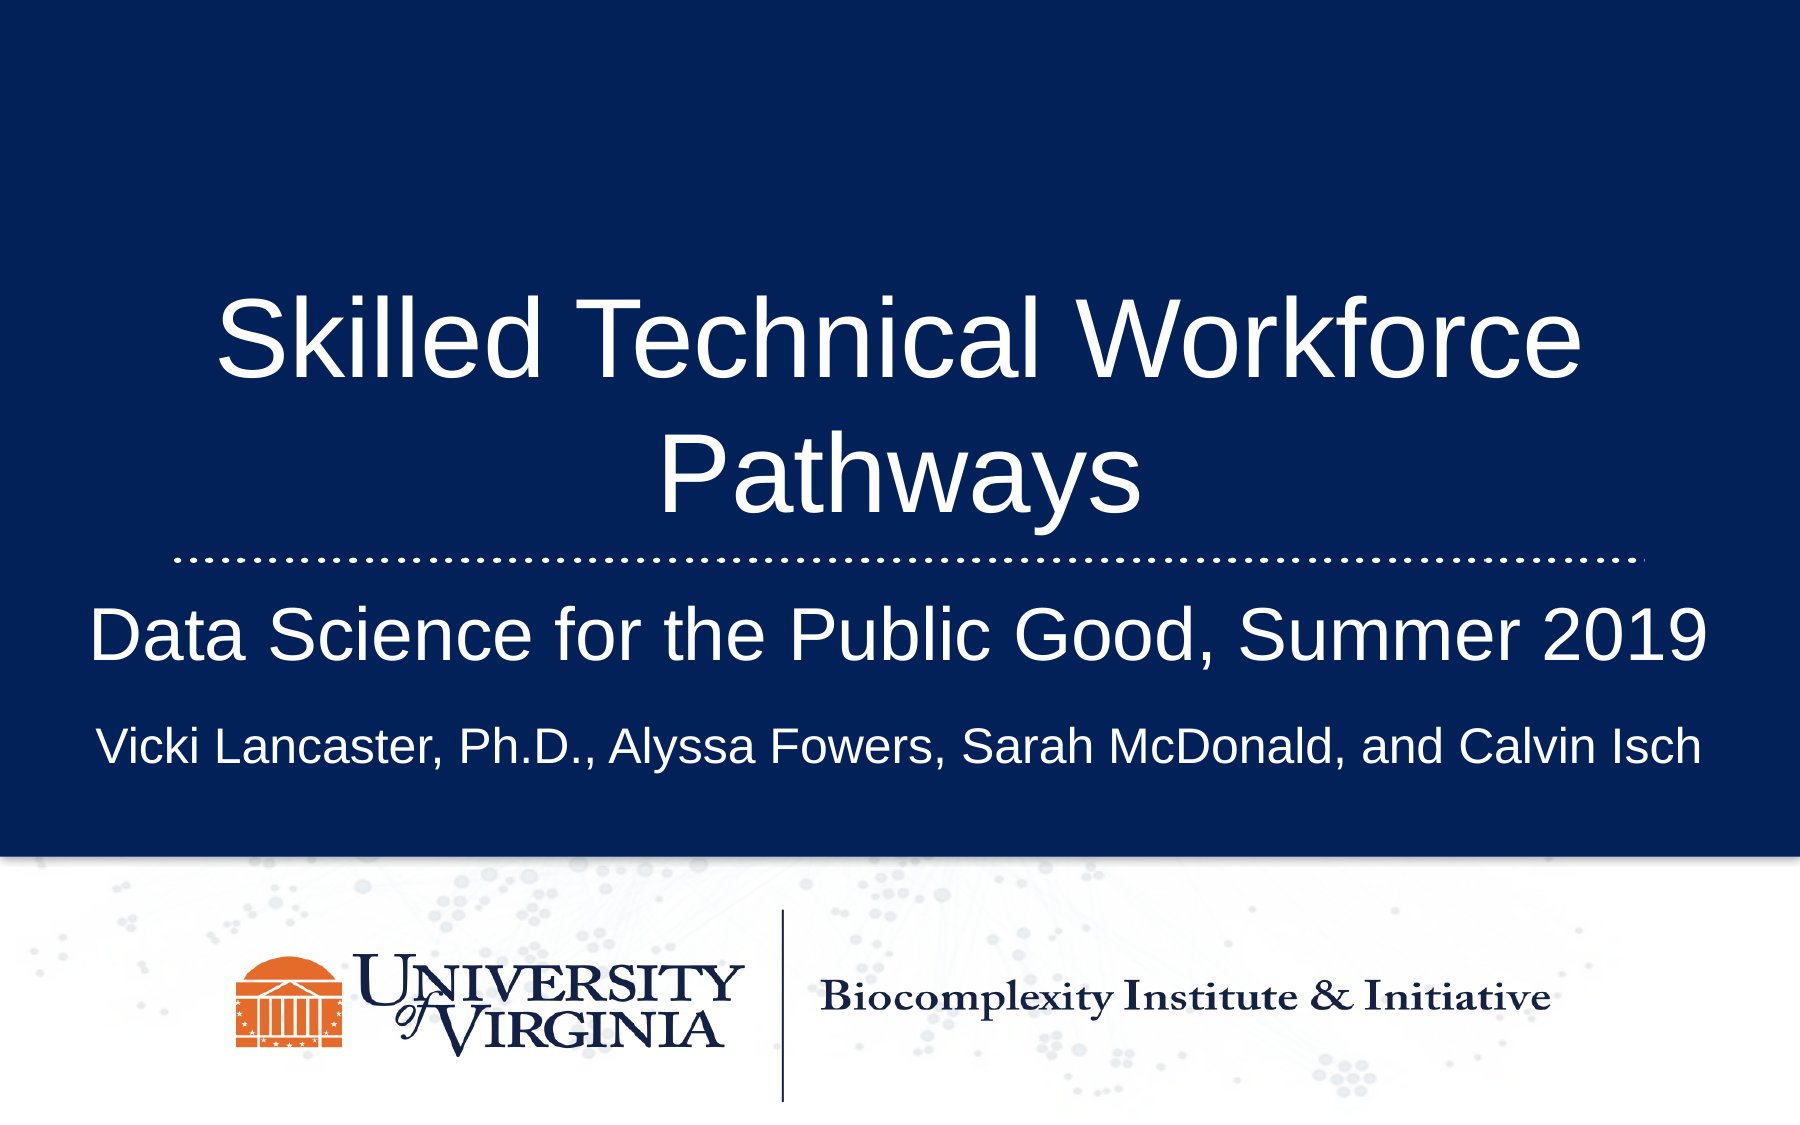

Skilled Technical Workforce Pathways
Data Science for the Public Good, Summer 2019
Vicki Lancaster, Ph.D., Alyssa Fowers, Sarah McDonald, and Calvin Isch